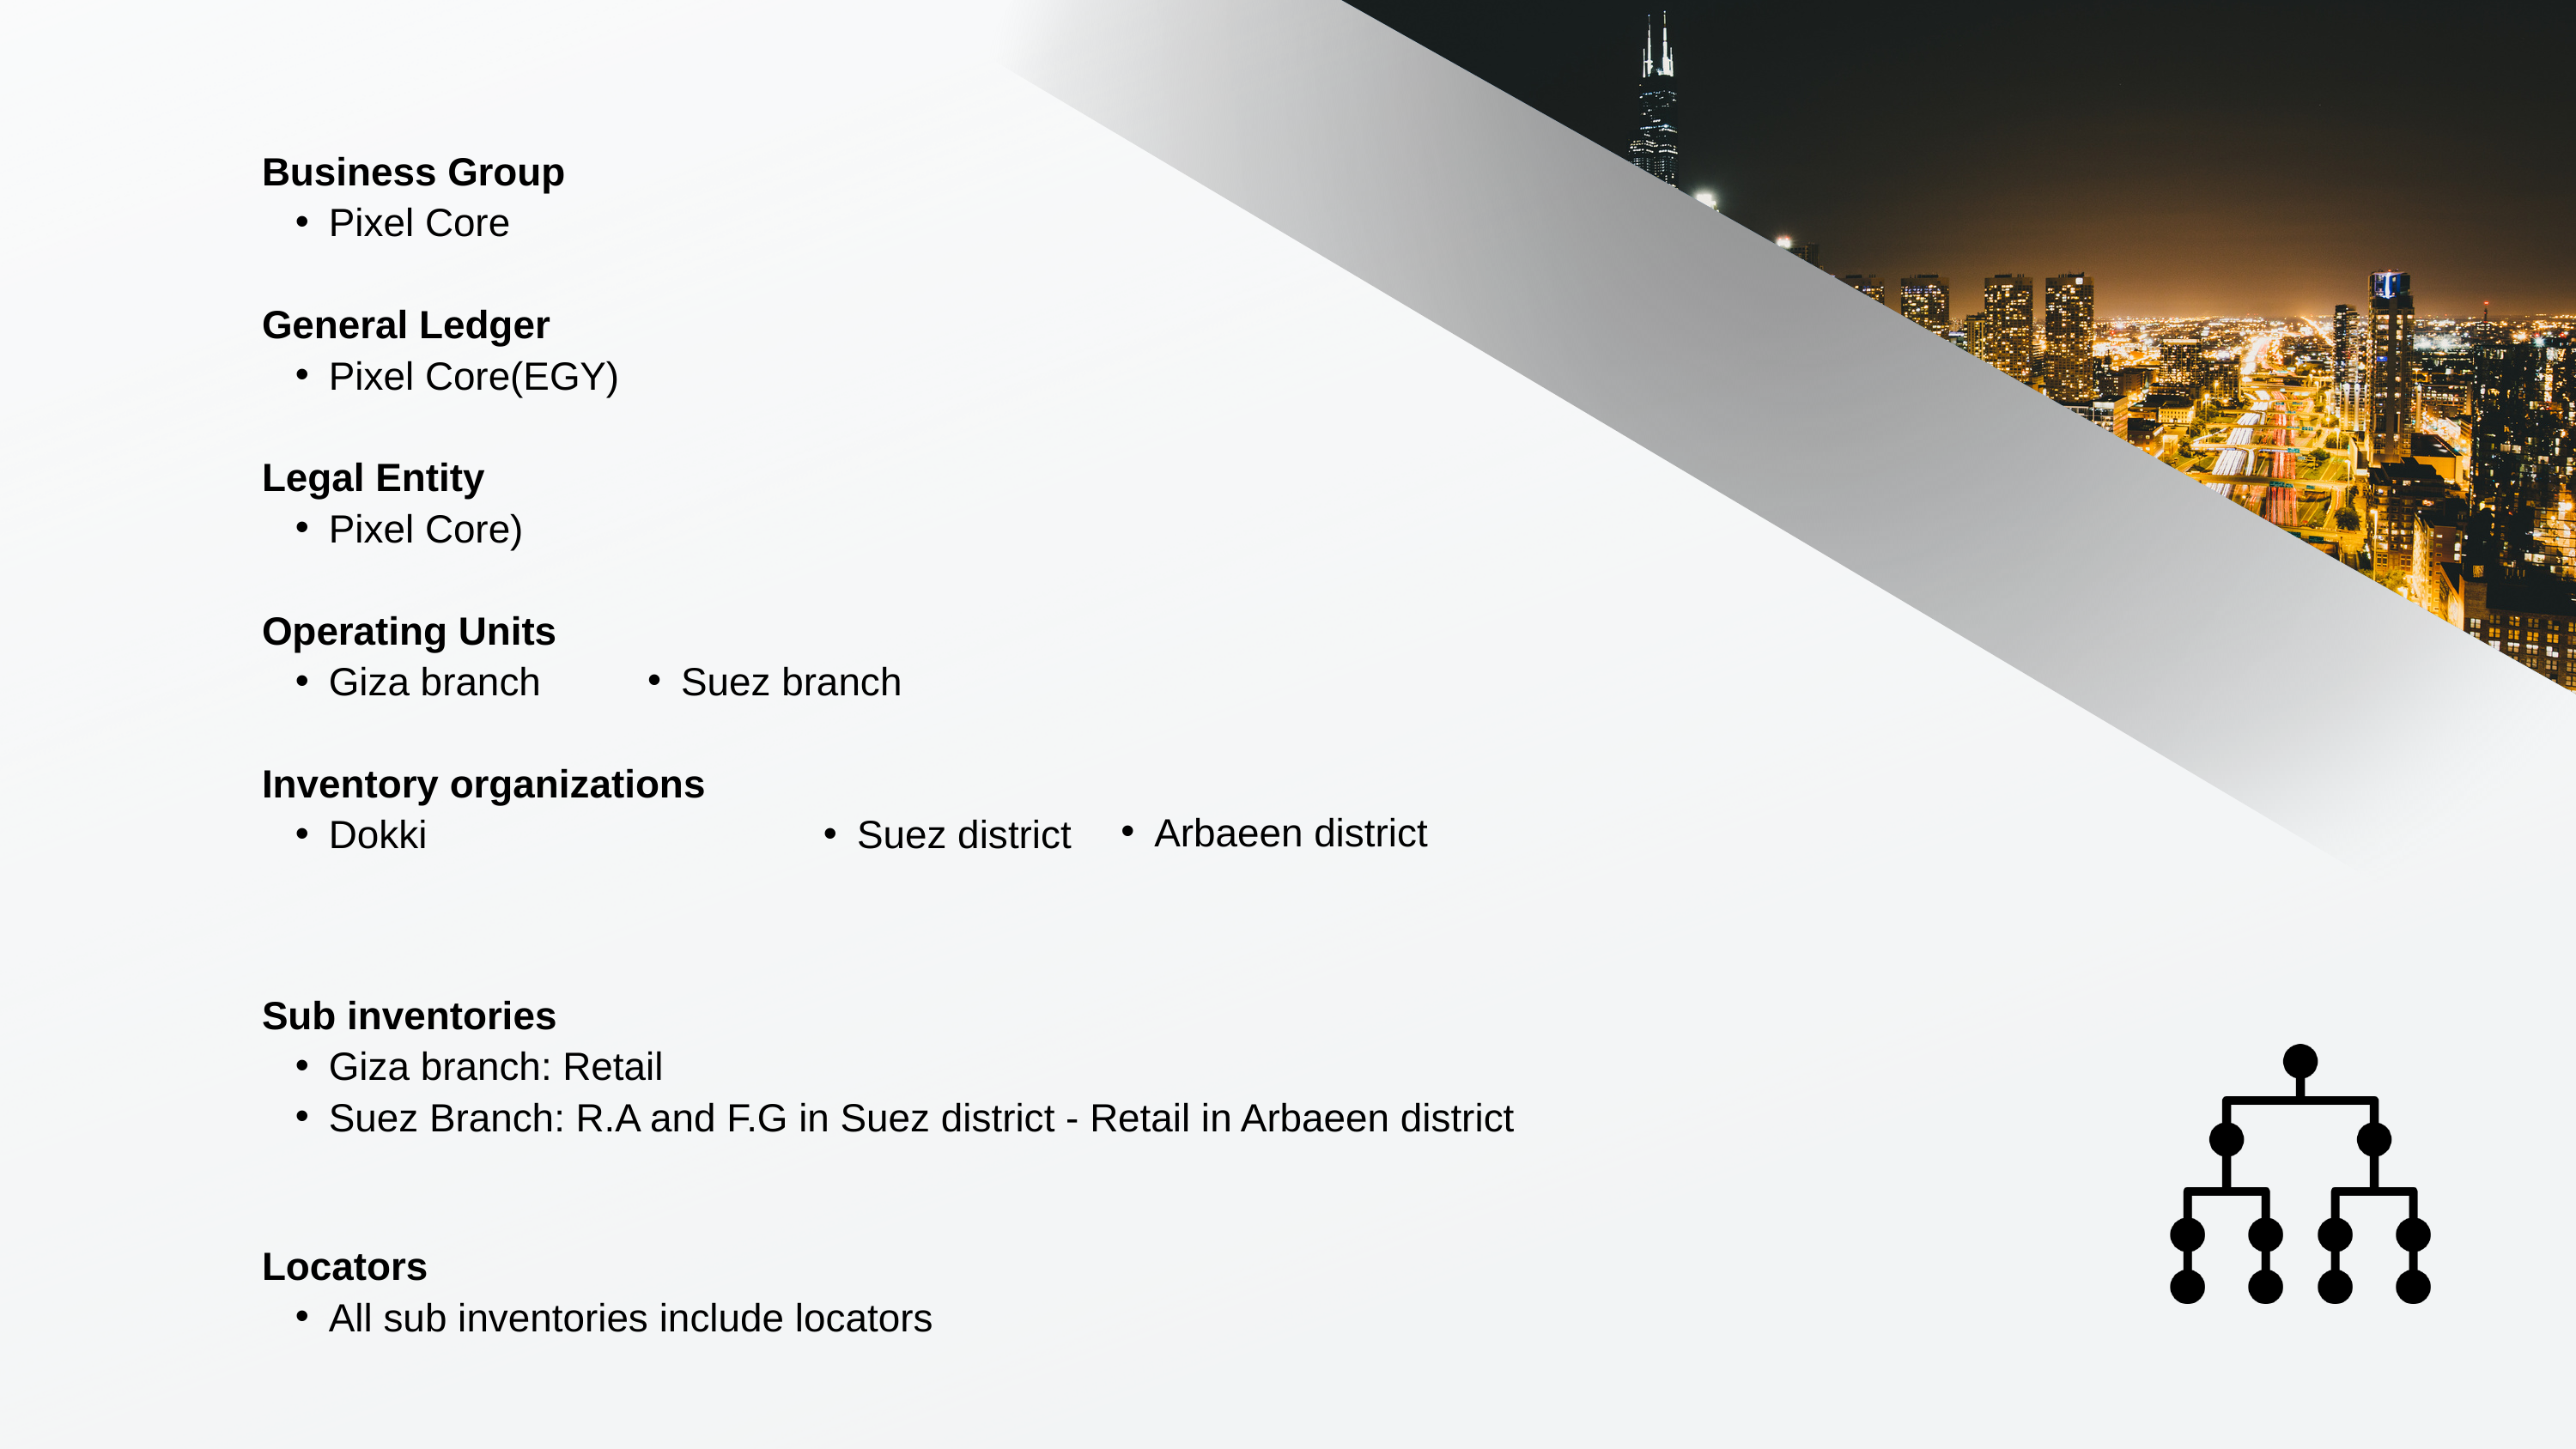

Business Group
Pixel Core

General Ledger
Pixel Core(EGY)
Legal Entity
Pixel Core)
Operating Units
Giza branch
Suez branch
Inventory organizations
Dokki
Arbaeen district
Suez district
Sub inventories
Giza branch: Retail
Suez Branch: R.A and F.G in Suez district - Retail in Arbaeen district

Locators
All sub inventories include locators